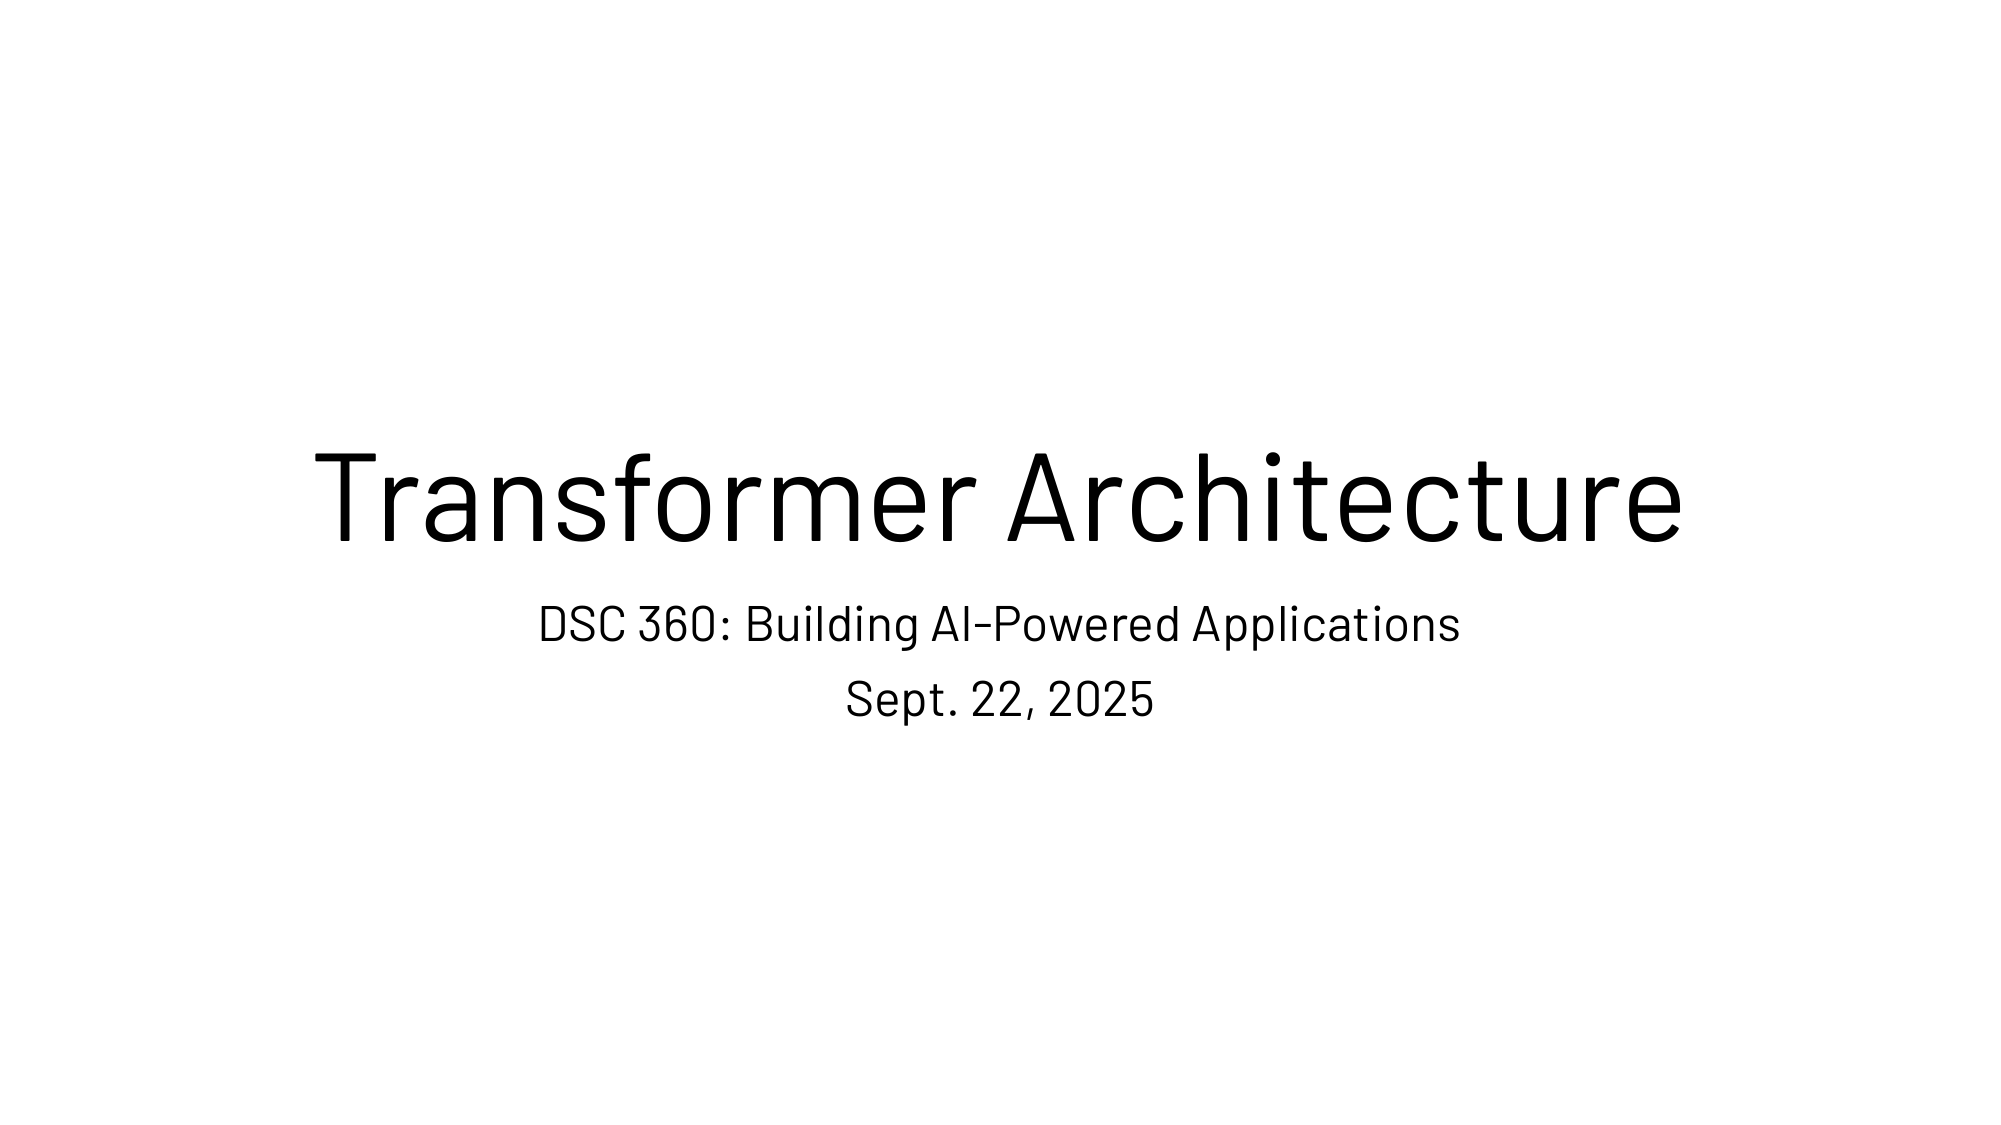

# Transformer Architecture
DSC 360: Building AI-Powered Applications
Sept. 22, 2025